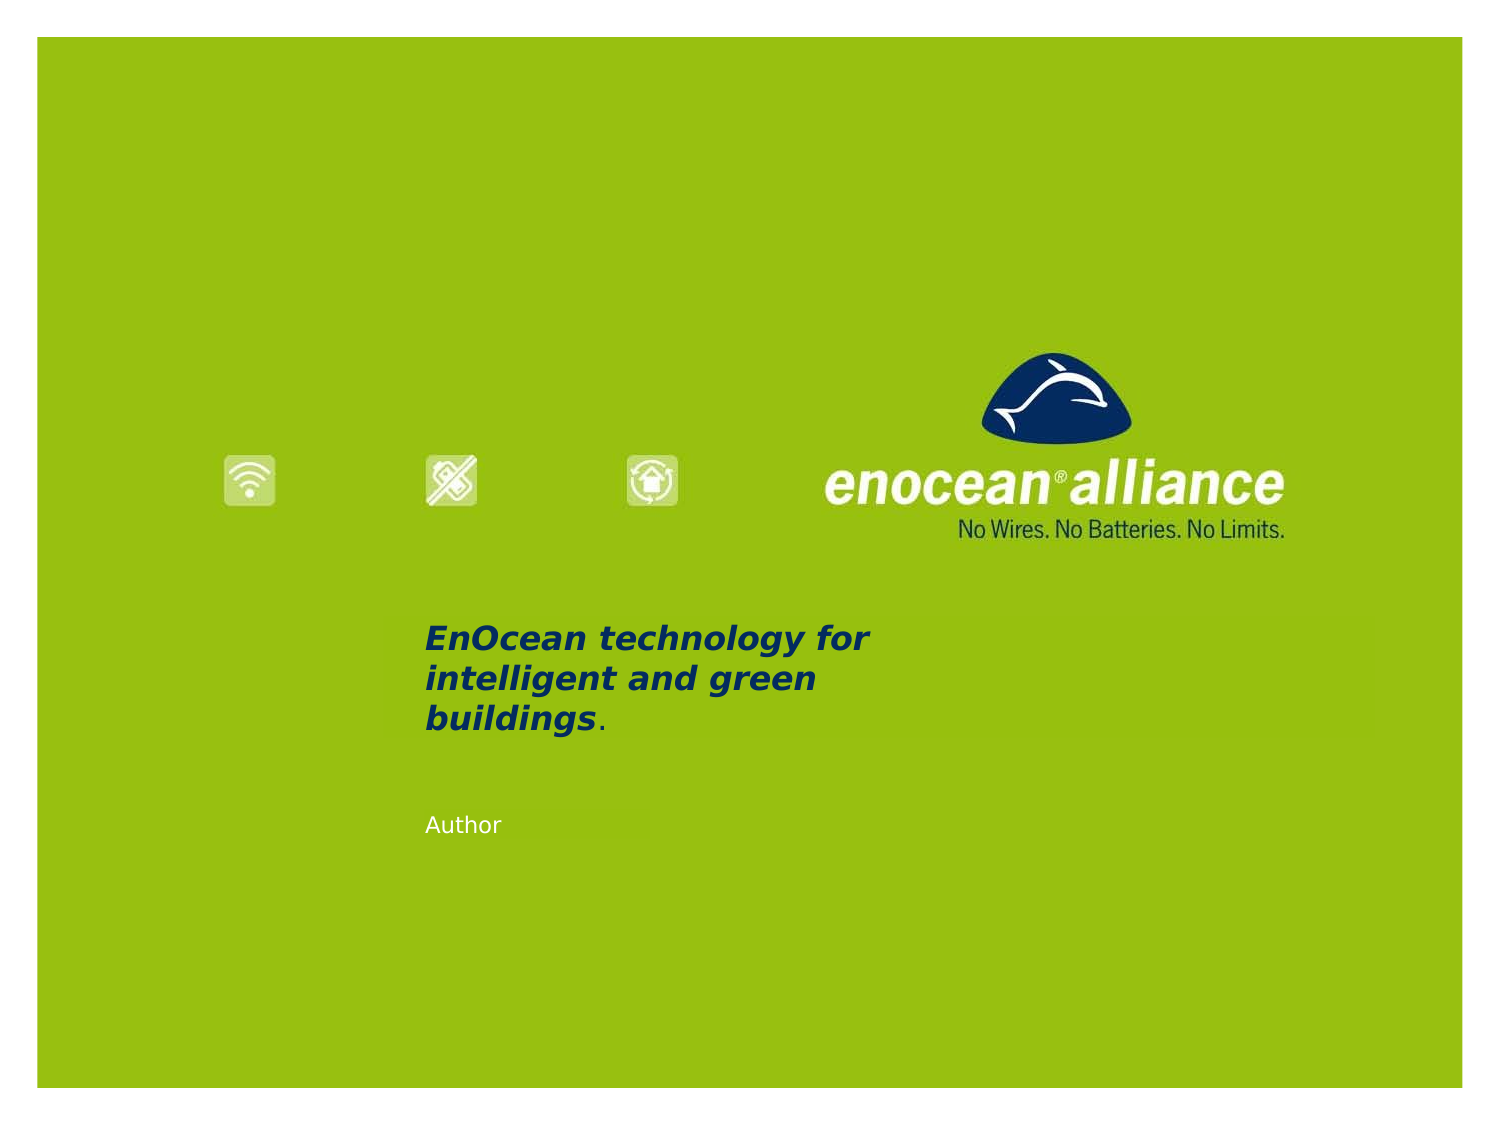

EnOcean technology for  intelligent and green buildings.
Author